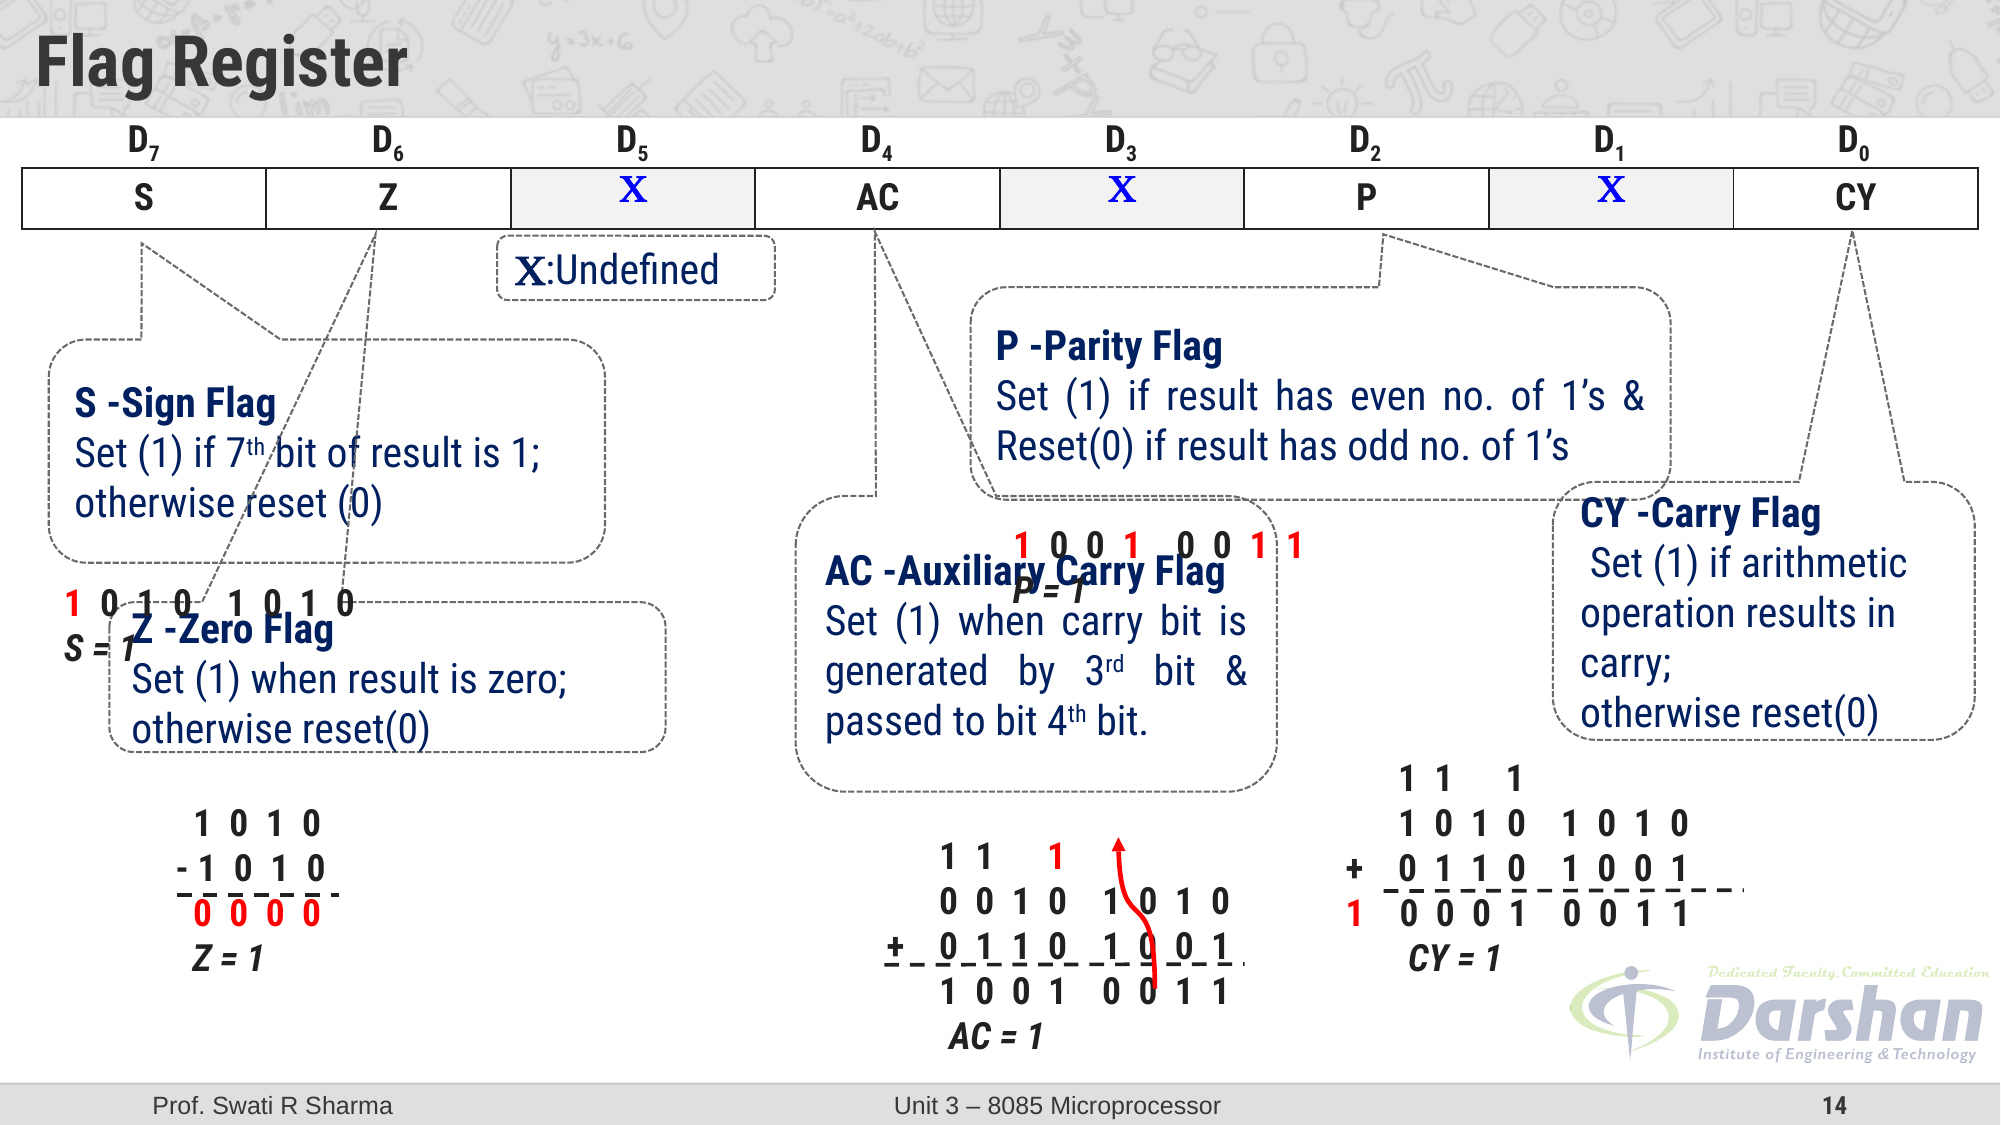

# Flag Register
| D7 | D6 | D5 | D4 | D3 | D2 | D1 | D0 |
| --- | --- | --- | --- | --- | --- | --- | --- |
| S | Z | Χ | AC | Χ | P | Χ | CY |
| --- | --- | --- | --- | --- | --- | --- | --- |
Χ:Undefined
P -Parity Flag
Set (1) if result has even no. of 1’s & Reset(0) if result has odd no. of 1’s
S -Sign Flag
Set (1) if 7th bit of result is 1;
otherwise reset (0)
CY -Carry Flag
 Set (1) if arithmetic operation results in carry;
otherwise reset(0)
AC -Auxiliary Carry Flag
Set (1) when carry bit is generated by 3rd bit & passed to bit 4th bit.
 1  0  0  1    0  0  1  1
 P = 1
1  0  1  0    1  0  1  0
S = 1
Z -Zero Flag
Set (1) when result is zero; otherwise reset(0)
                1  1      1
                1  0  1  0    1  0  1  0
          +    0  1  1  0    1  0  0  1
          1    0  0  0  1    0  0  1  1
	CY = 1
   1  0  1  0
 - 1  0  1  0
   0  0  0  0
   Z = 1
                1  1      1
                0  0  1  0    1  0  1  0
          +    0  1  1  0    1  0  0  1
                1  0  0  1    0  0  1  1
	AC = 1